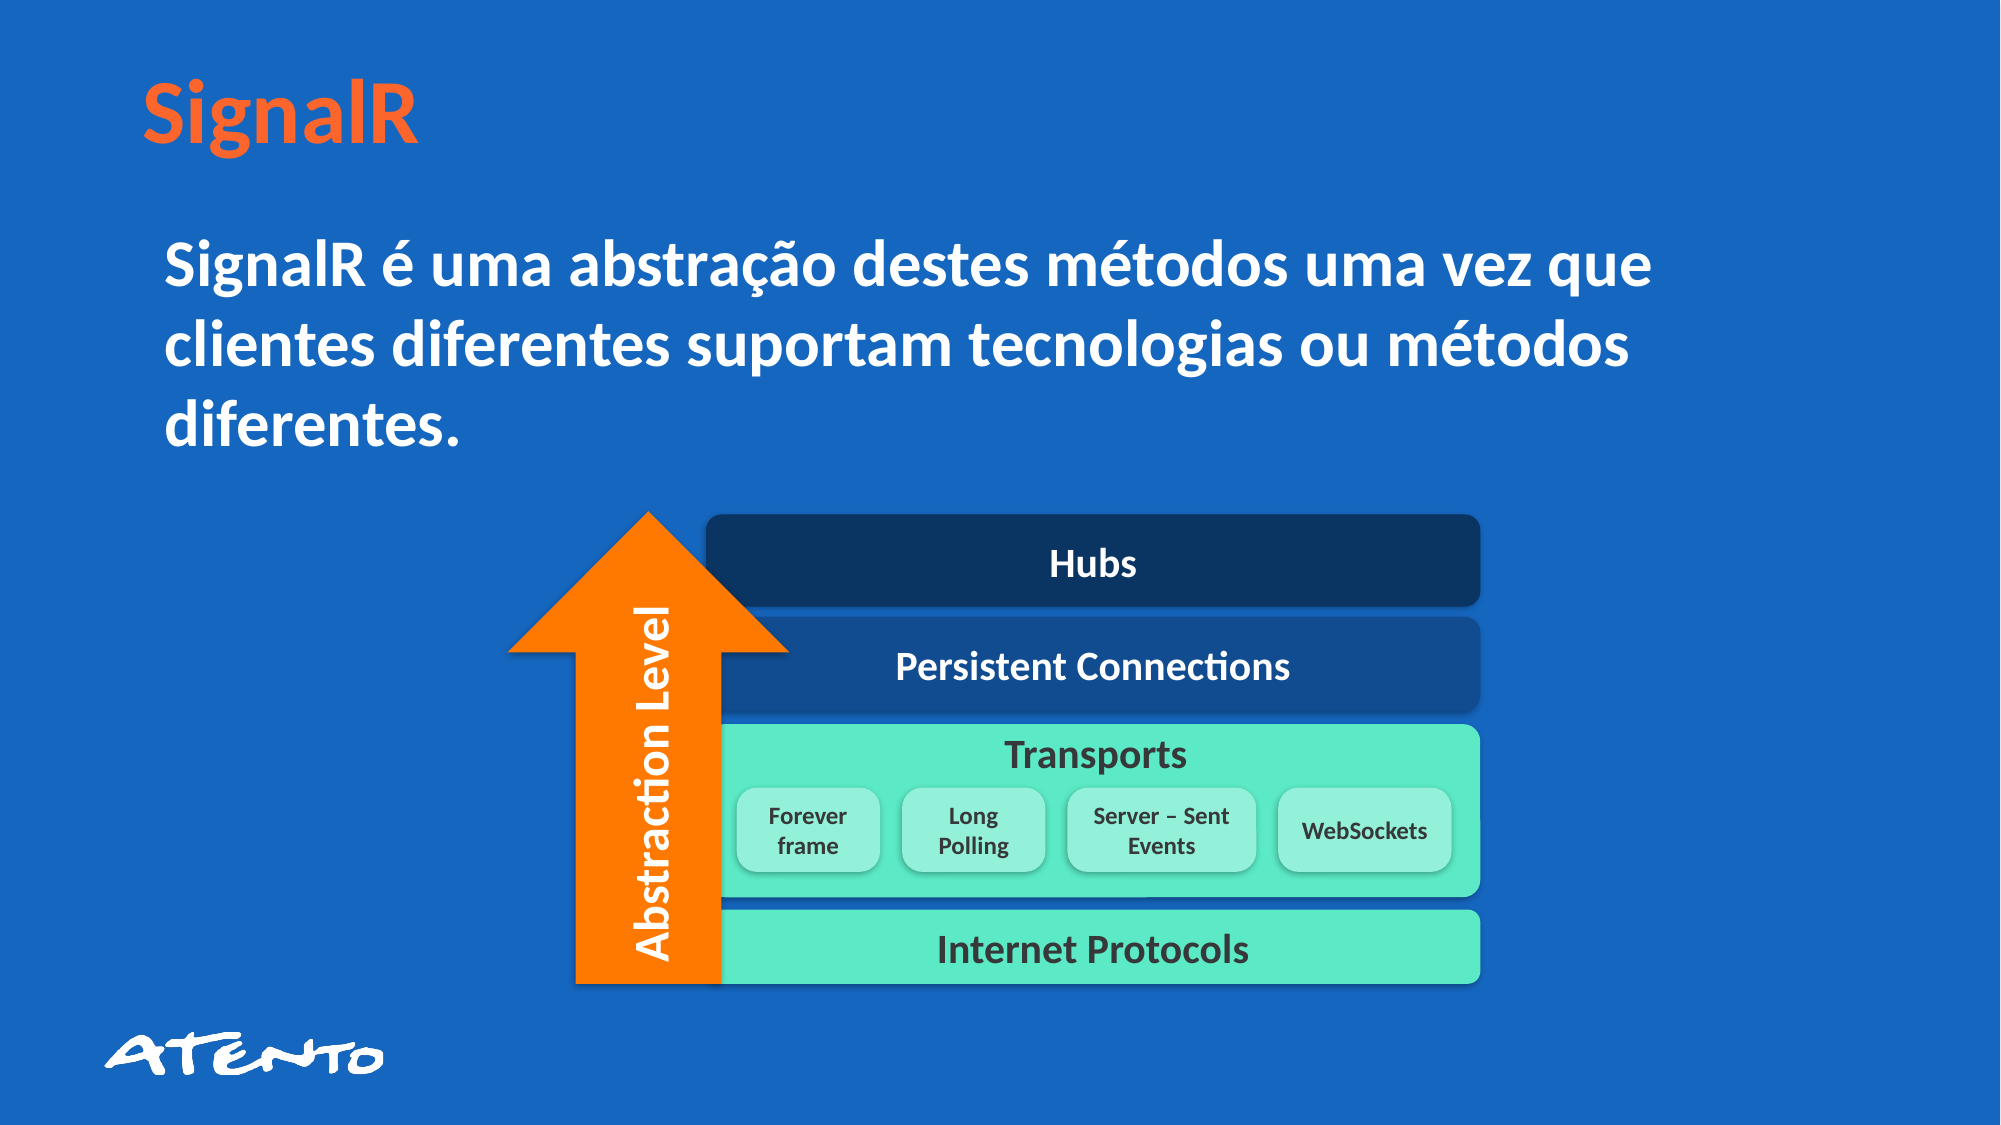

SignalR
SignalR é uma abstração destes métodos uma vez que clientes diferentes suportam tecnologias ou métodos diferentes.

Hubs
Abstraction Level
Persistent Connections
Transports

Forever
frame
Long
Polling
Server – Sent
Events
WebSockets
Internet Protocols